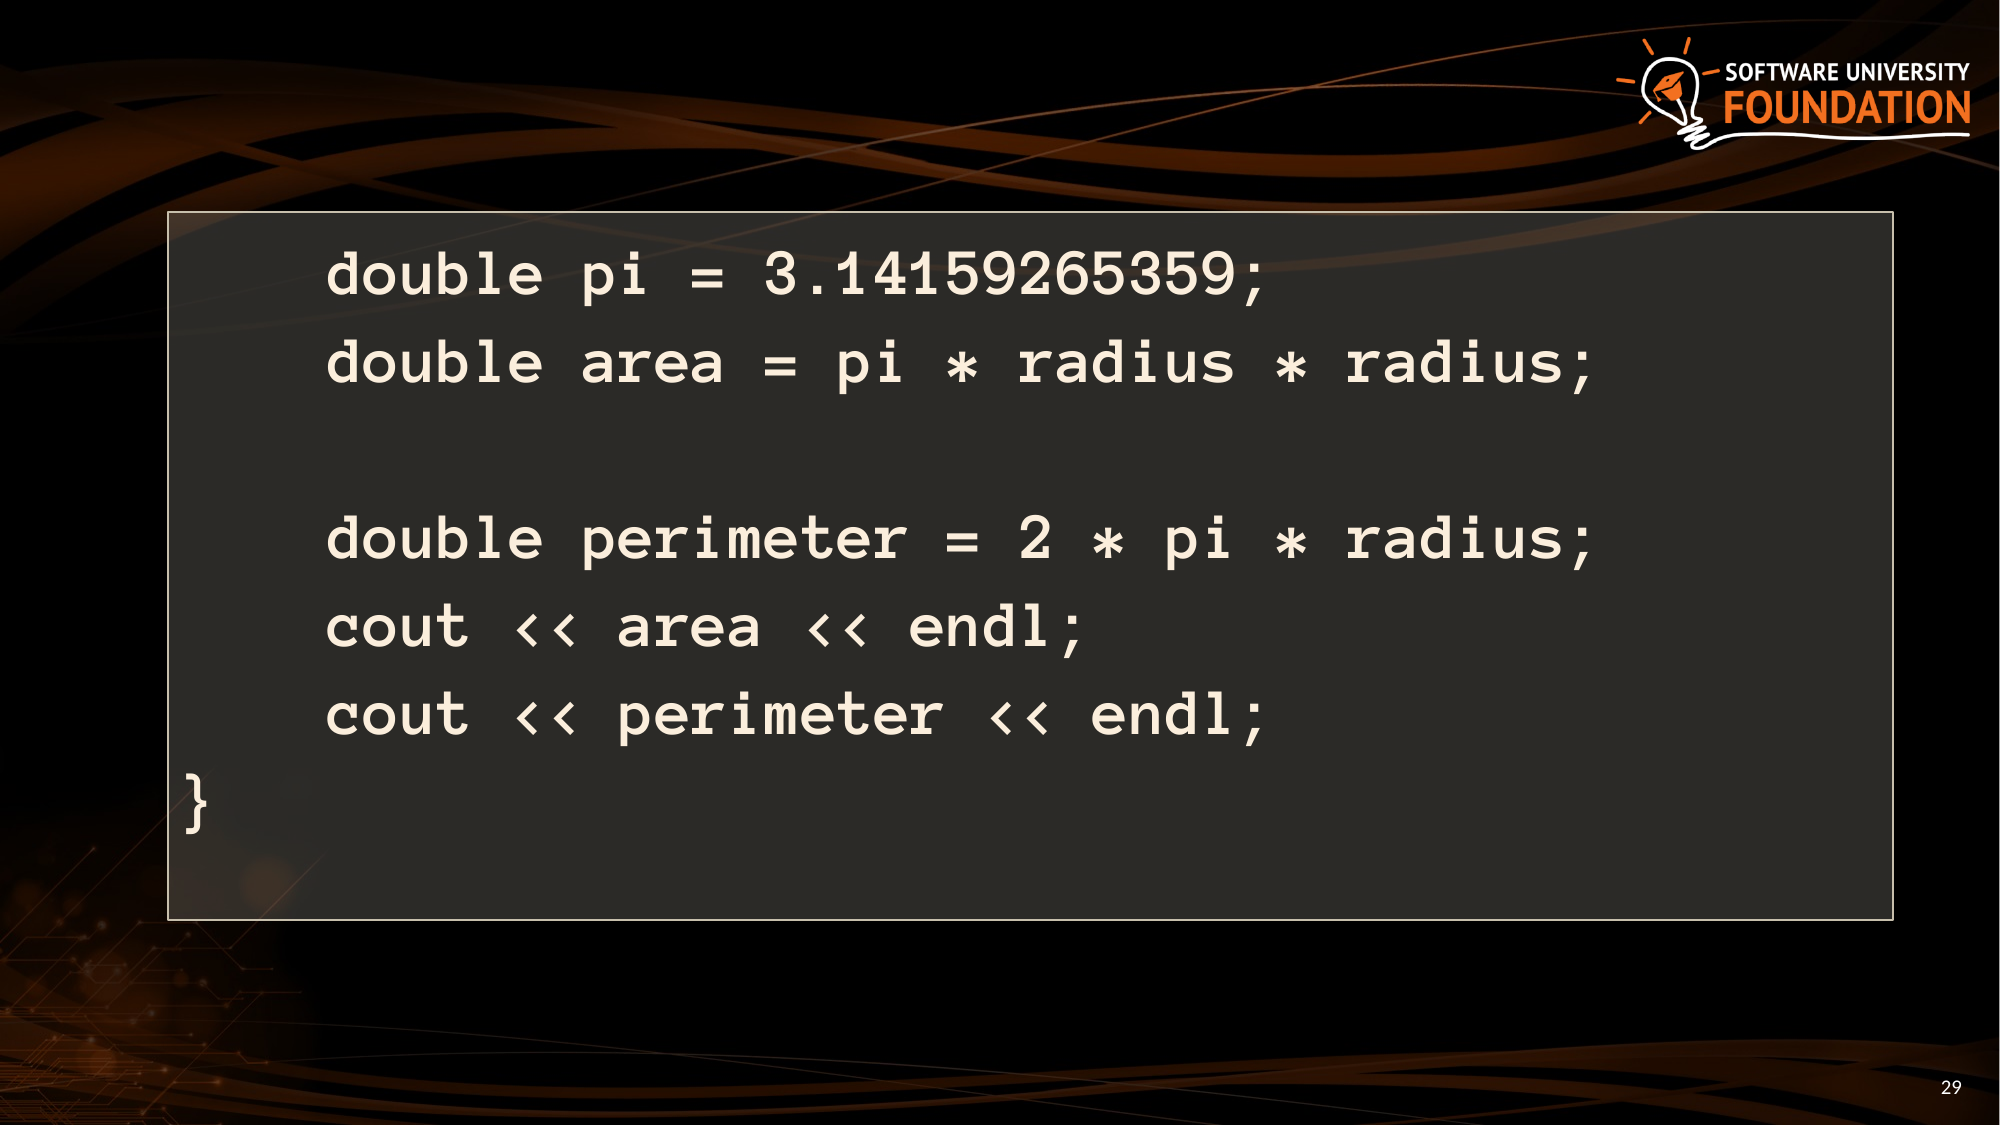

double pi = 3.14159265359;
    double area = pi * radius * radius;

    double perimeter = 2 * pi * radius;
    cout << area << endl;
    cout << perimeter << endl;
}

29